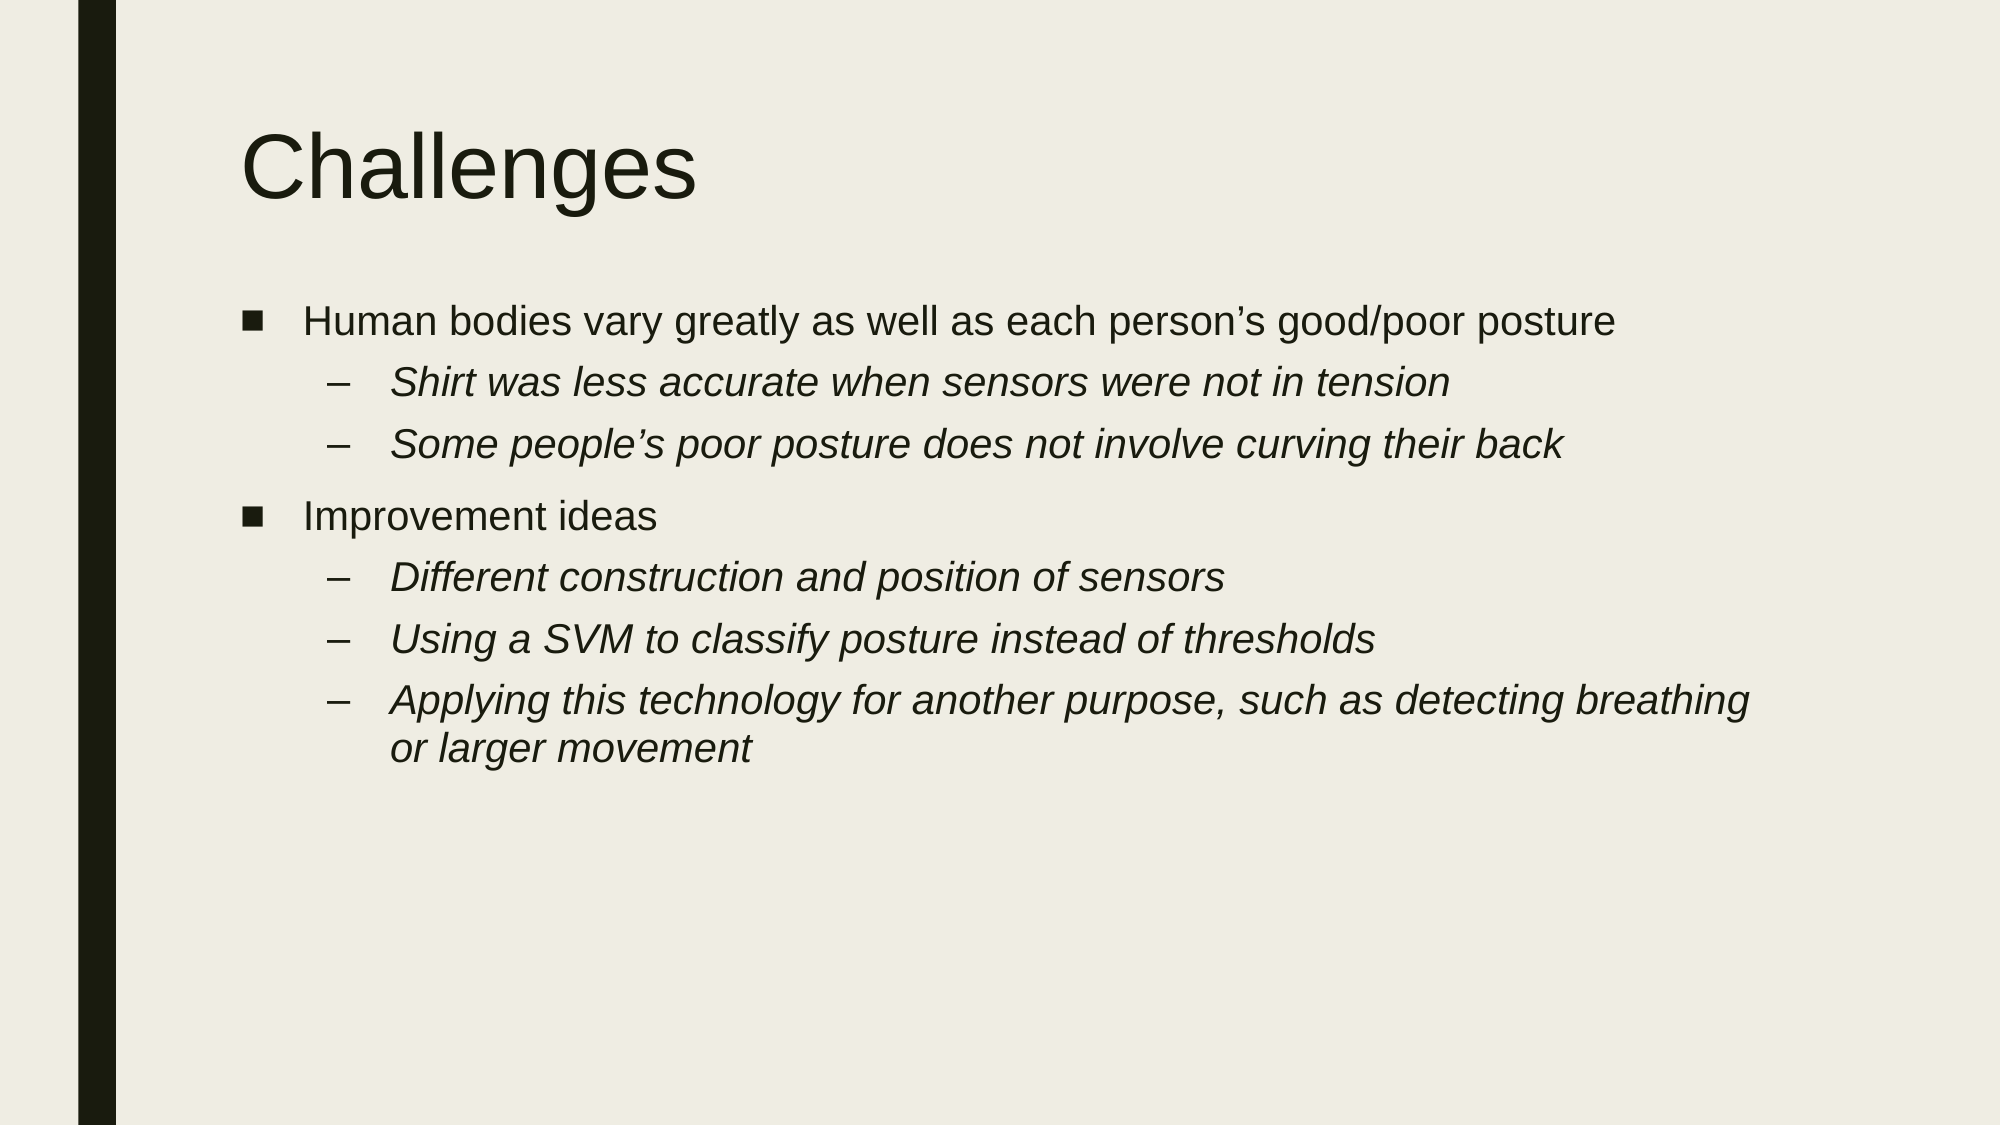

# Challenges
Human bodies vary greatly as well as each person’s good/poor posture
Shirt was less accurate when sensors were not in tension
Some people’s poor posture does not involve curving their back
Improvement ideas
Different construction and position of sensors
Using a SVM to classify posture instead of thresholds
Applying this technology for another purpose, such as detecting breathing or larger movement